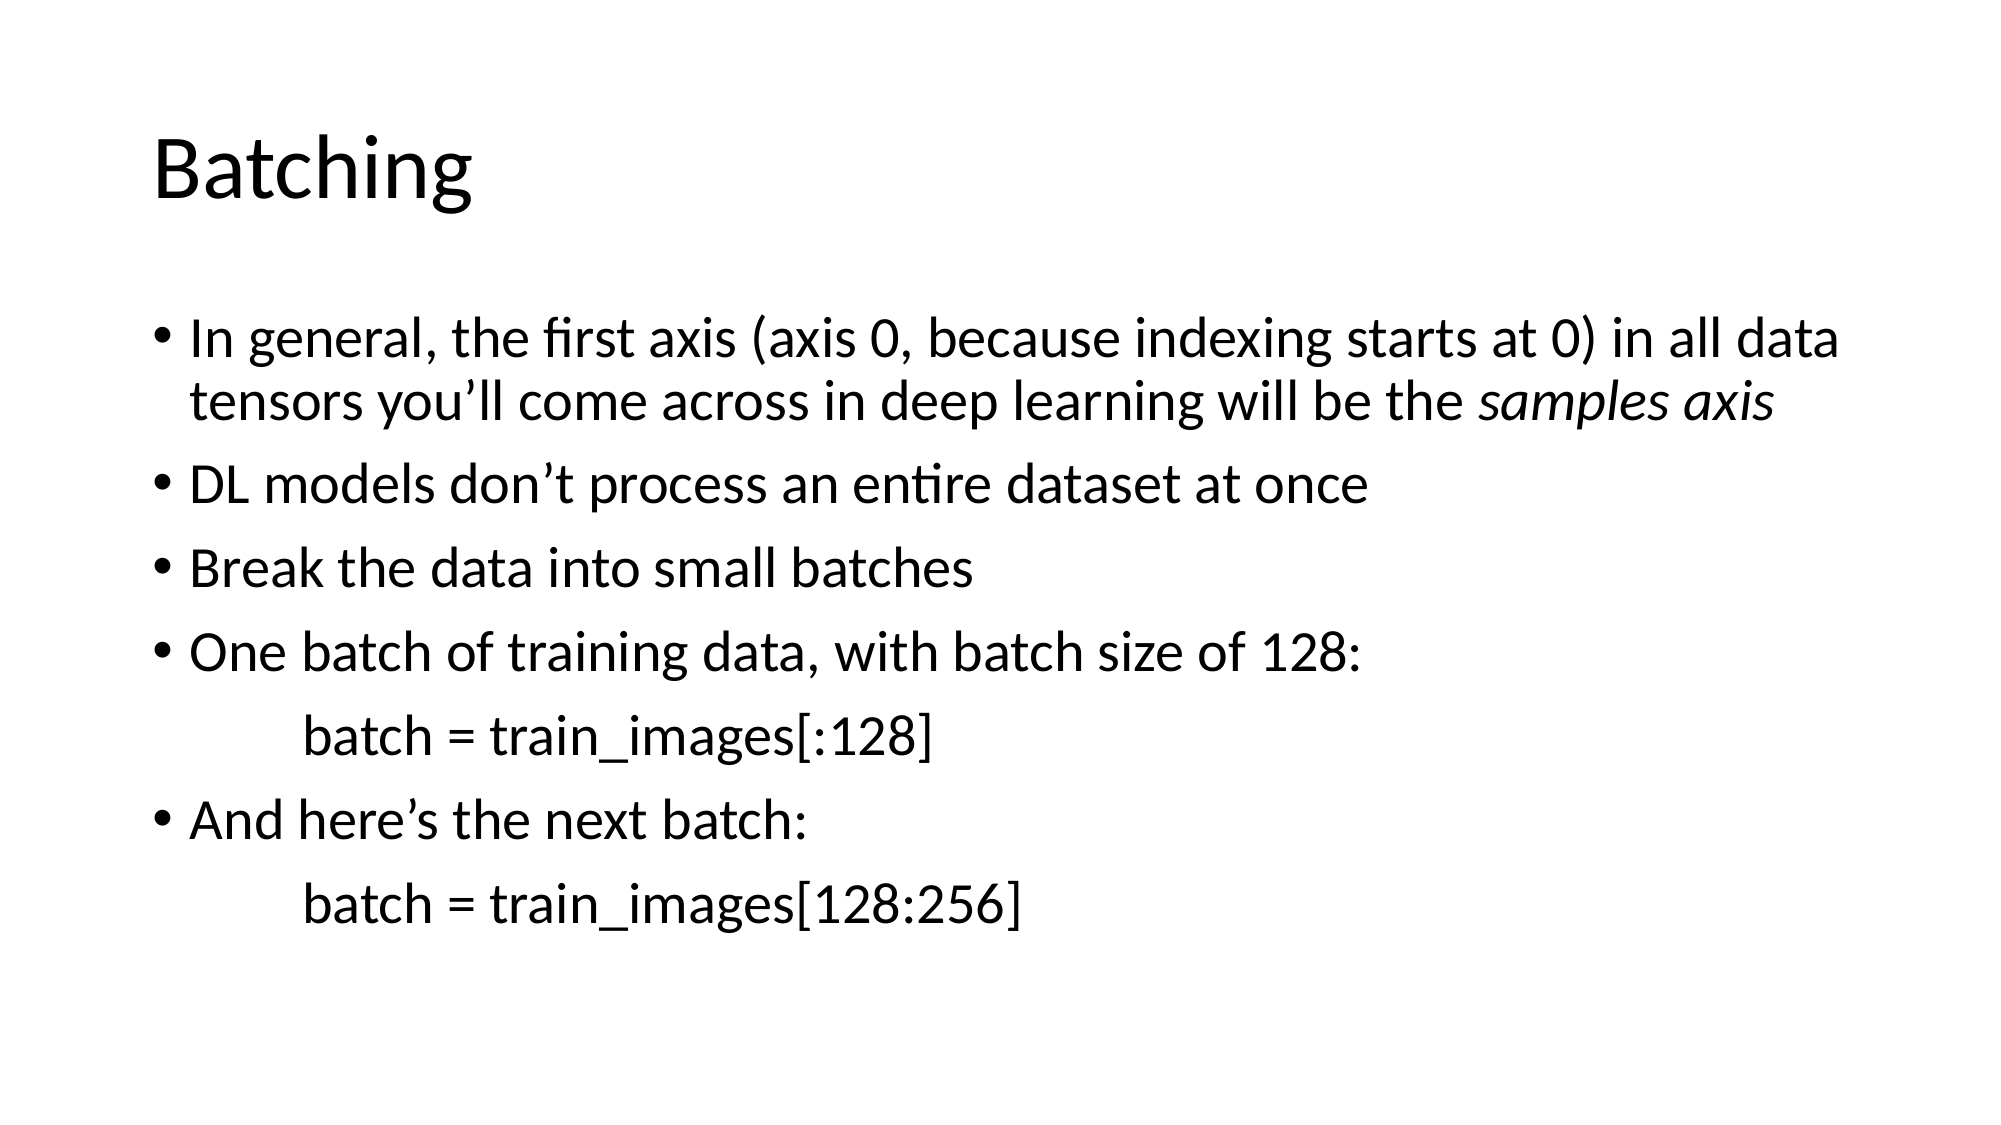

# Batching
In general, the first axis (axis 0, because indexing starts at 0) in all data tensors you’ll come across in deep learning will be the samples axis
DL models don’t process an entire dataset at once
Break the data into small batches
One batch of training data, with batch size of 128:
	batch = train_images[:128]
And here’s the next batch:
	batch = train_images[128:256]